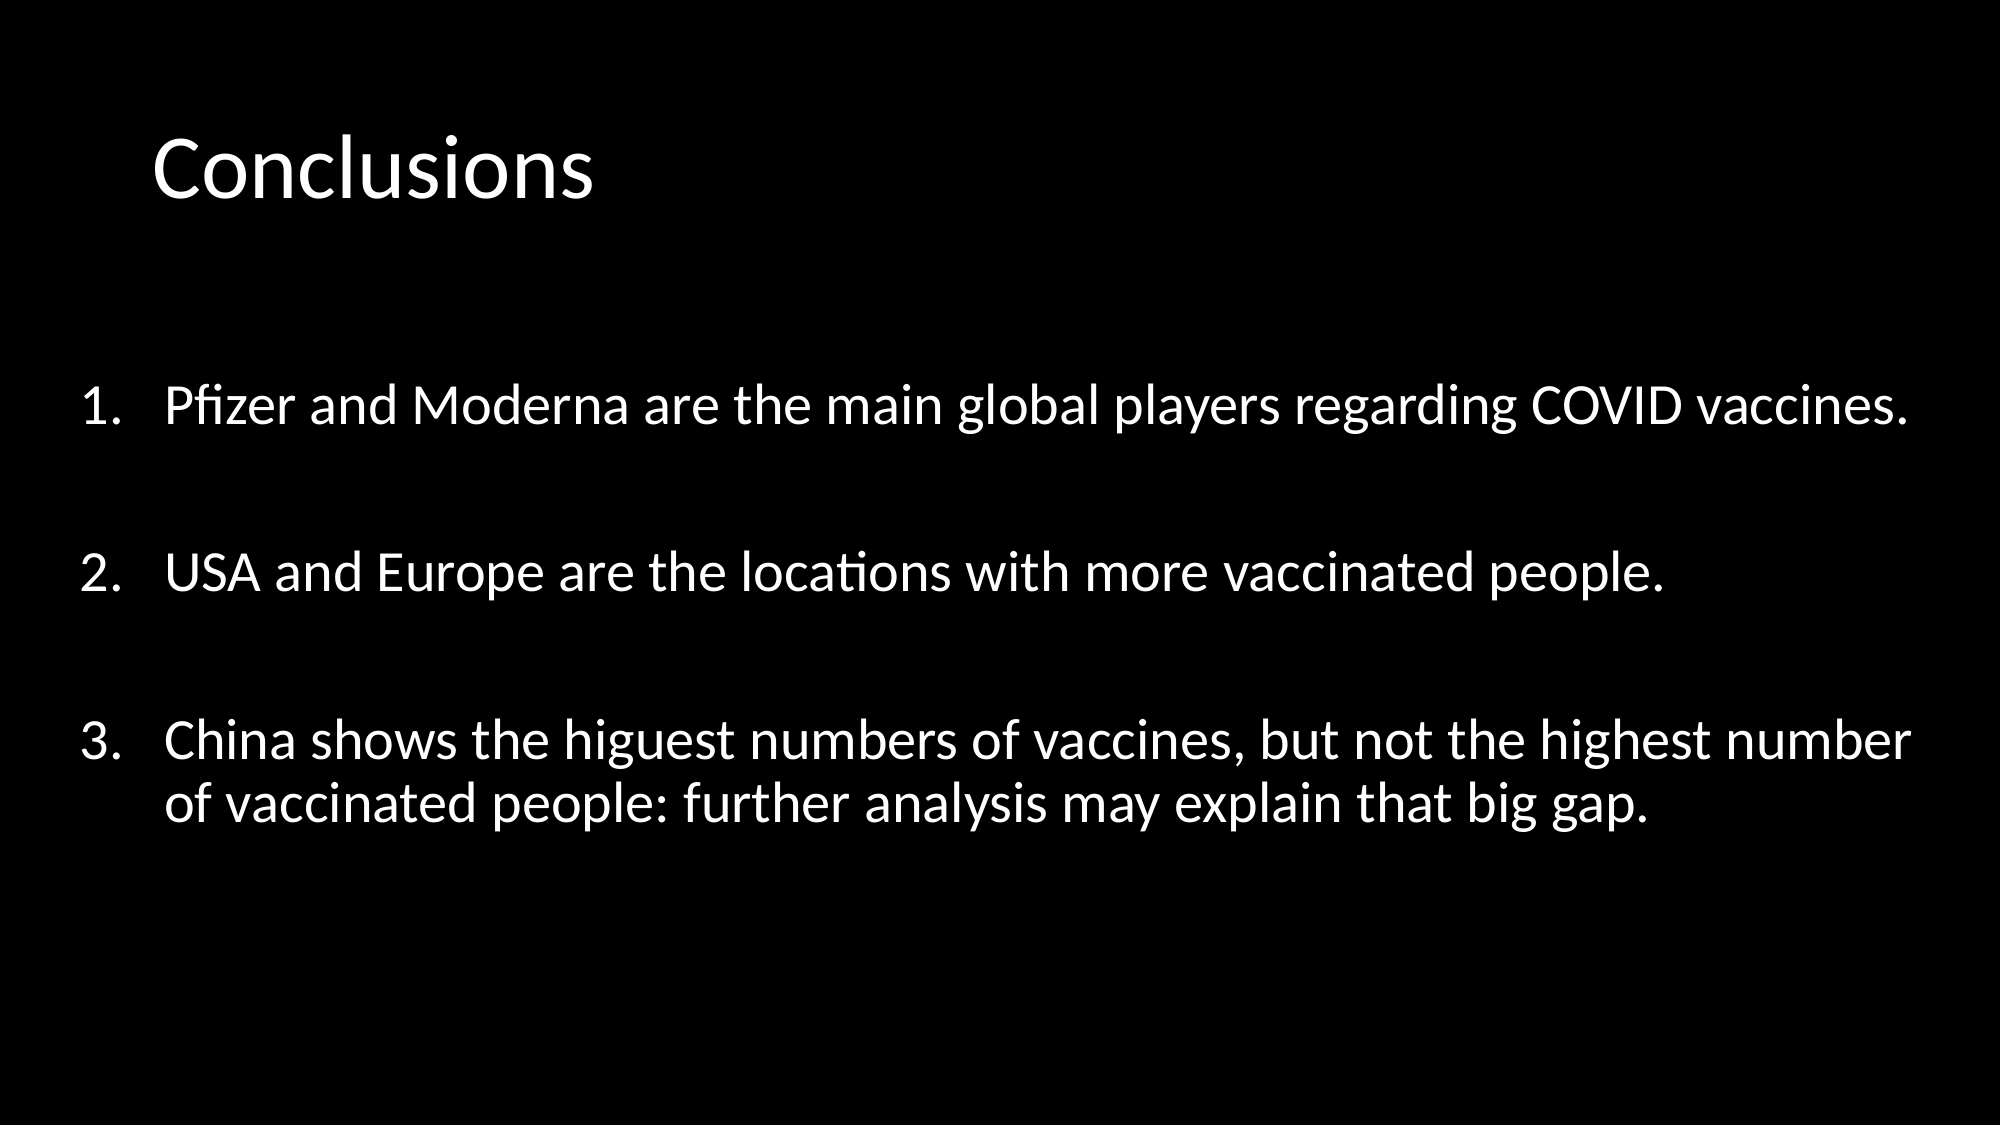

Pfizer and Moderna are the main global players regarding COVID vaccines.

USA and Europe are the locations with more vaccinated people.

China shows the higuest numbers of vaccines, but not the highest number of vaccinated people: further analysis may explain that big gap.

# Conclusions